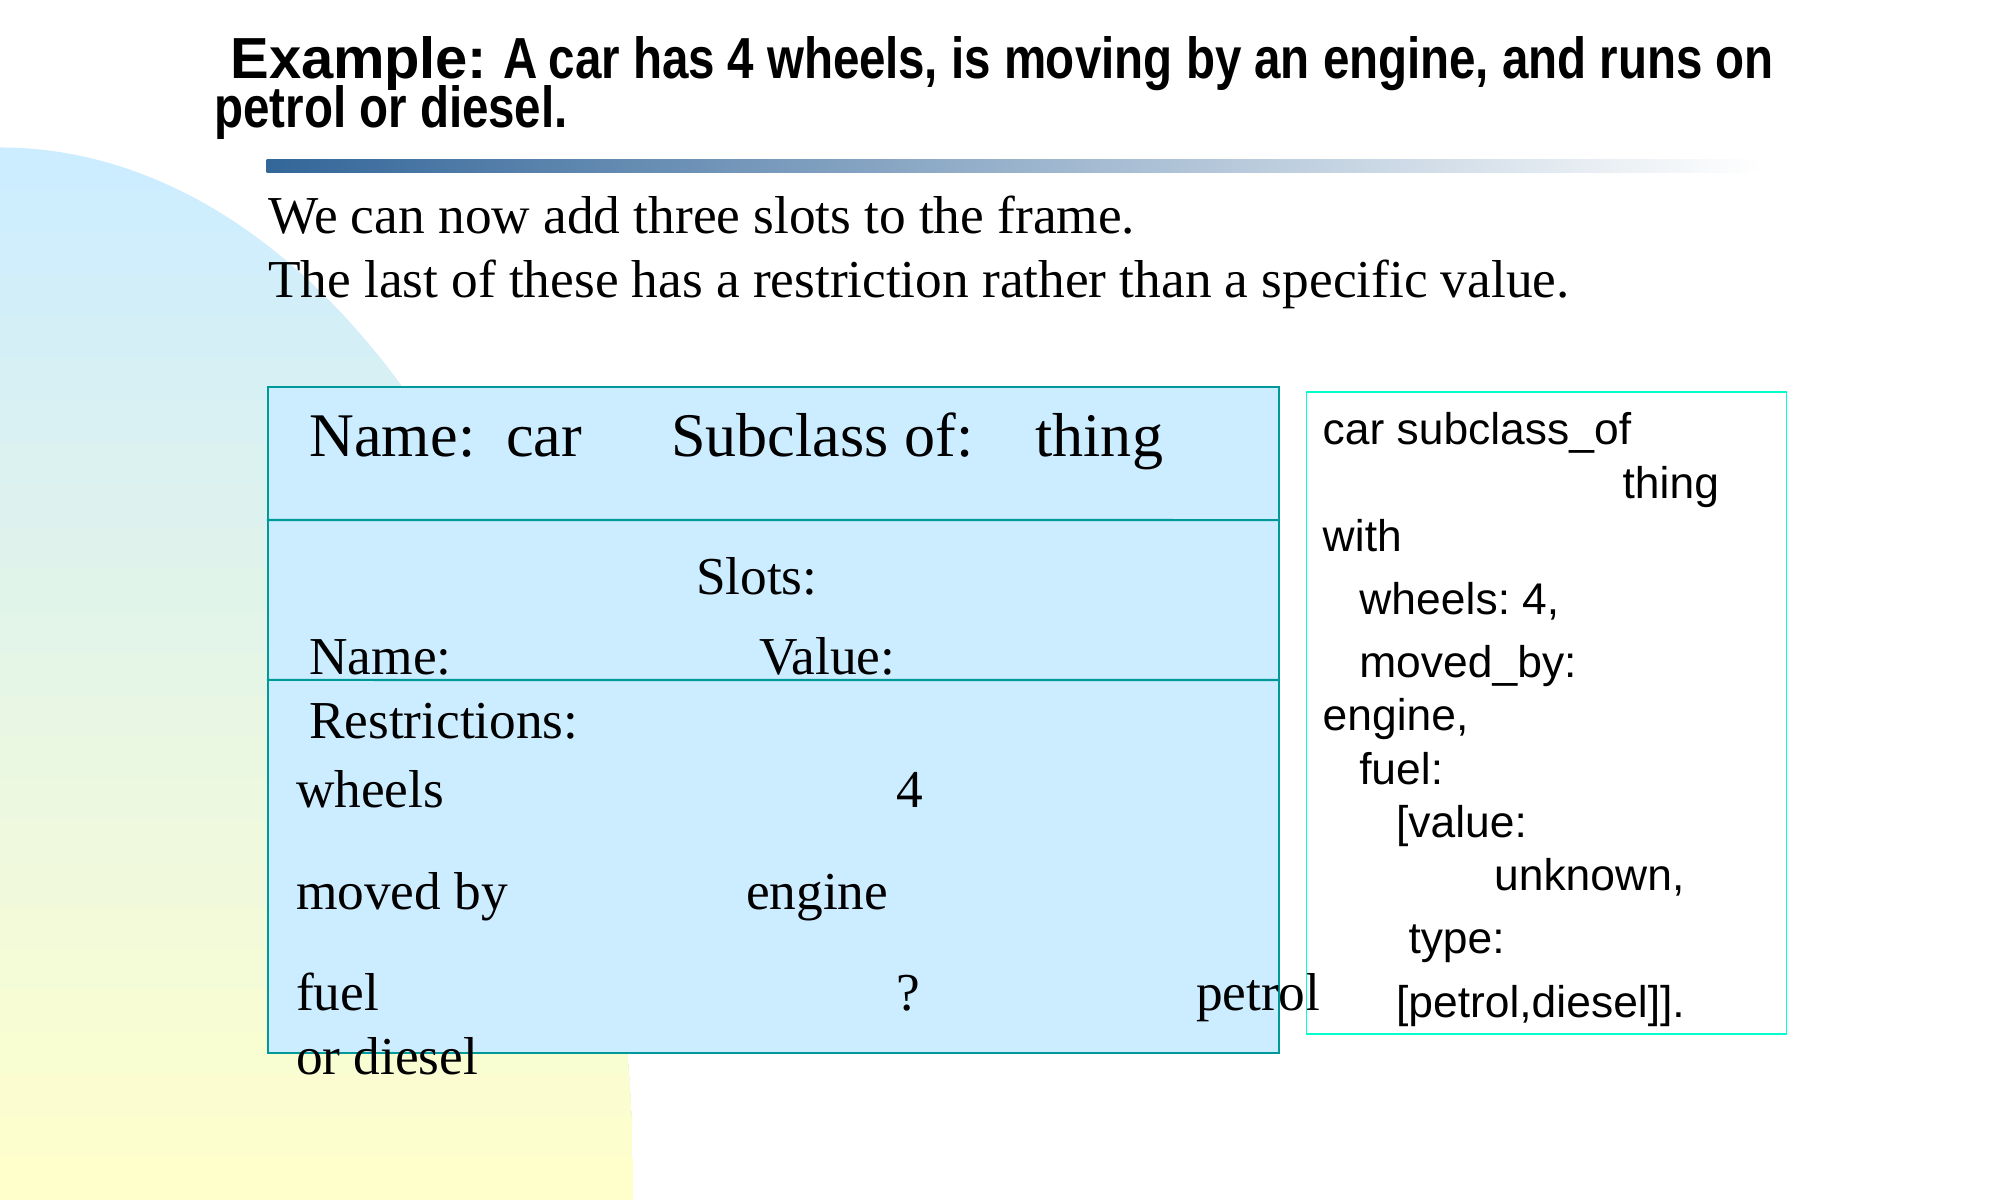

Example: A car has 4 wheels, is moving by an engine, and runs on petrol or diesel.

We can now add three slots to the frame.
The last of these has a restriction rather than a specific value.

Name:  car	    Subclass of:    thing
car subclass_of
     		thing
with
   wheels: 4,
   moved_by: 	       engine,
   fuel:
      [value:
              unknown,
       type:
      [petrol,diesel]].

Slots:
Name:     		Value:     	Restrictions:

wheels		   		4
moved by	   	engine
fuel				?		petrol or diesel